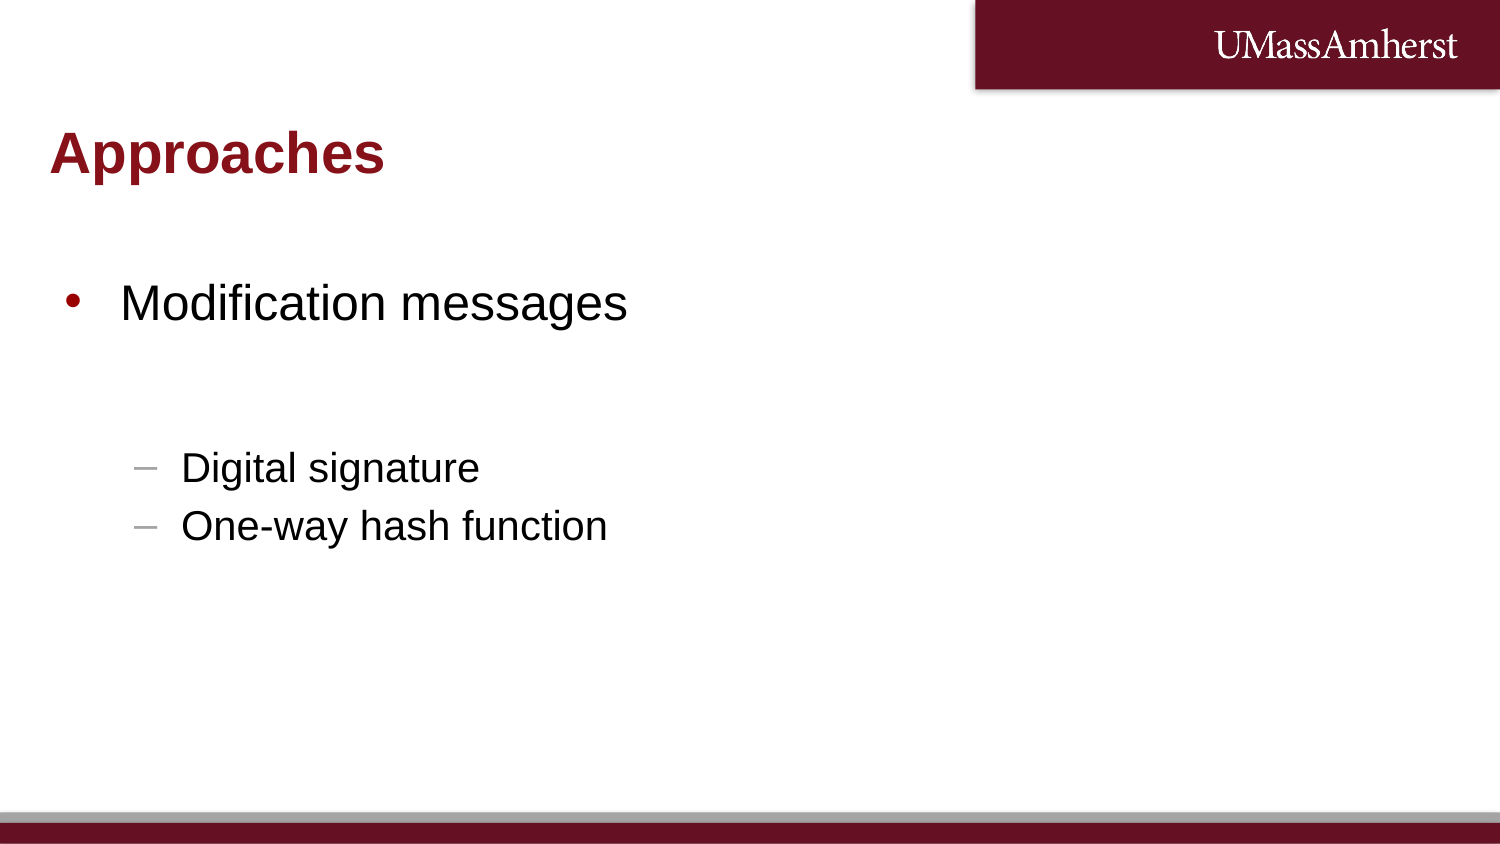

Approaches
Modification messages

Digital signature
One-way hash function